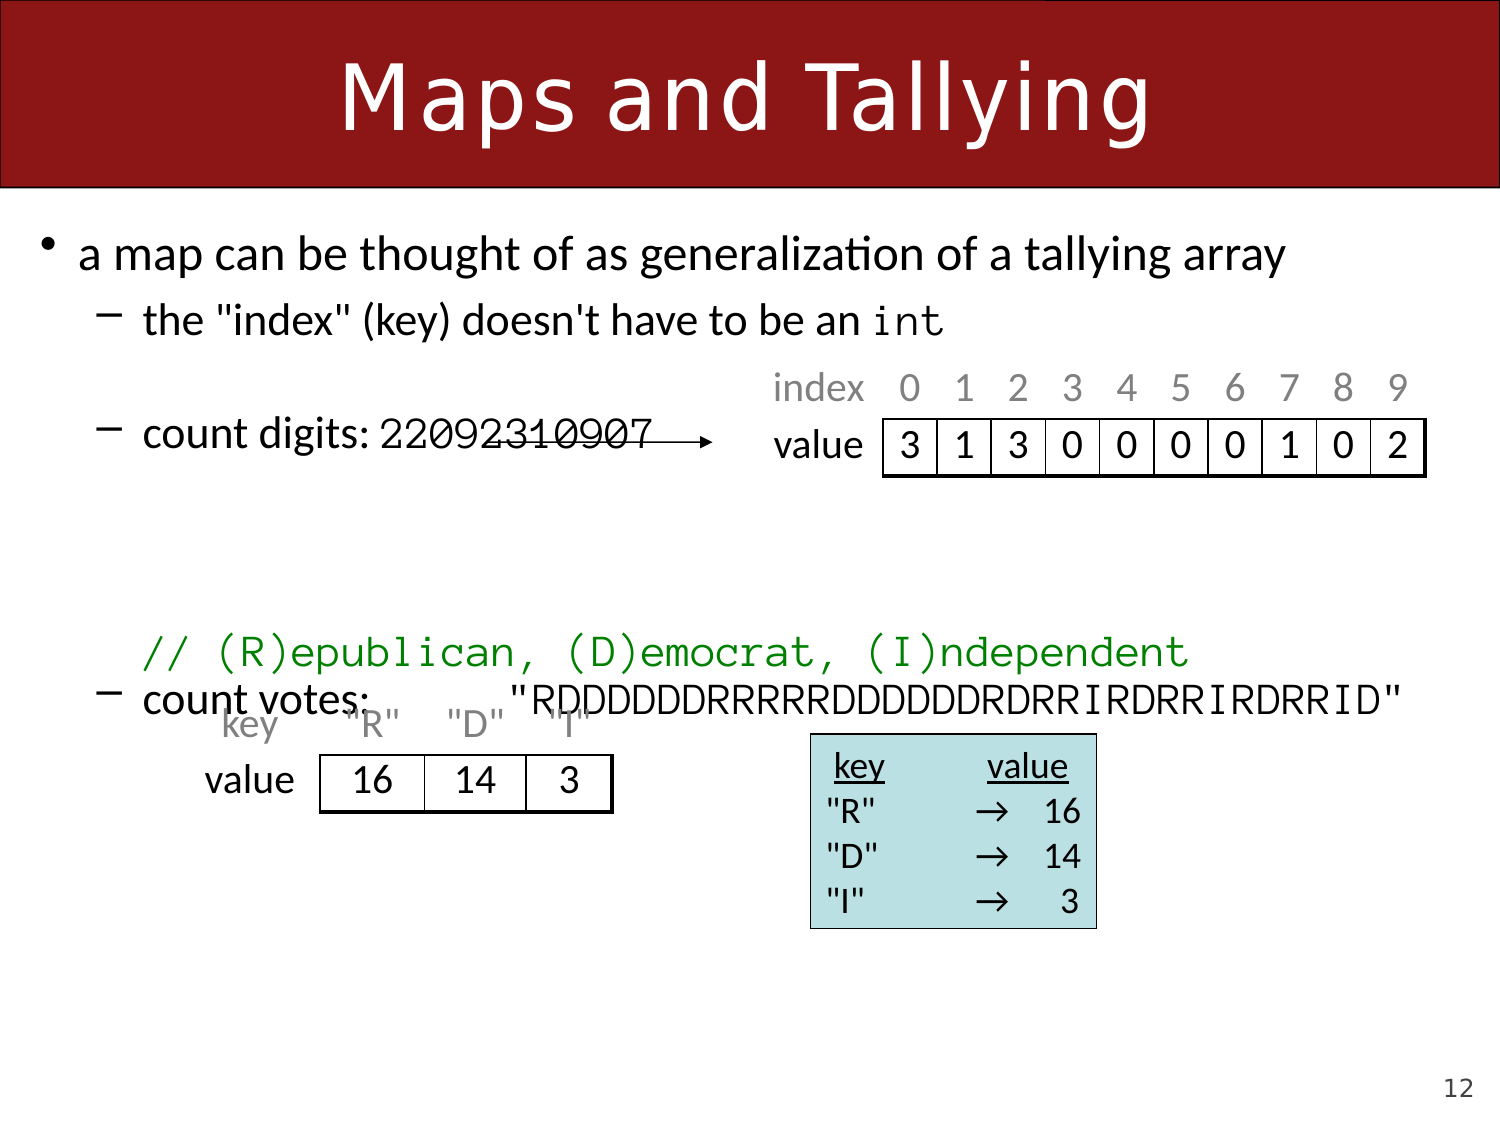

# Maps and Tallying
a map can be thought of as generalization of a tallying array
the "index" (key) doesn't have to be an int

count digits: 22092310907

	// (R)epublican, (D)emocrat, (I)ndependent
count votes:	"RDDDDDDRRRRRDDDDDDRDRRIRDRRIRDRRID"
| index | 0 | 1 | 2 | 3 | 4 | 5 | 6 | 7 | 8 | 9 |
| --- | --- | --- | --- | --- | --- | --- | --- | --- | --- | --- |
| value | 3 | 1 | 3 | 0 | 0 | 0 | 0 | 1 | 0 | 2 |

| key | "R" | "D" | "I" |
| --- | --- | --- | --- |
| value | 16 | 14 | 3 |
 key            value
"R"	→    16
"D"	→    14
"I"	→      3